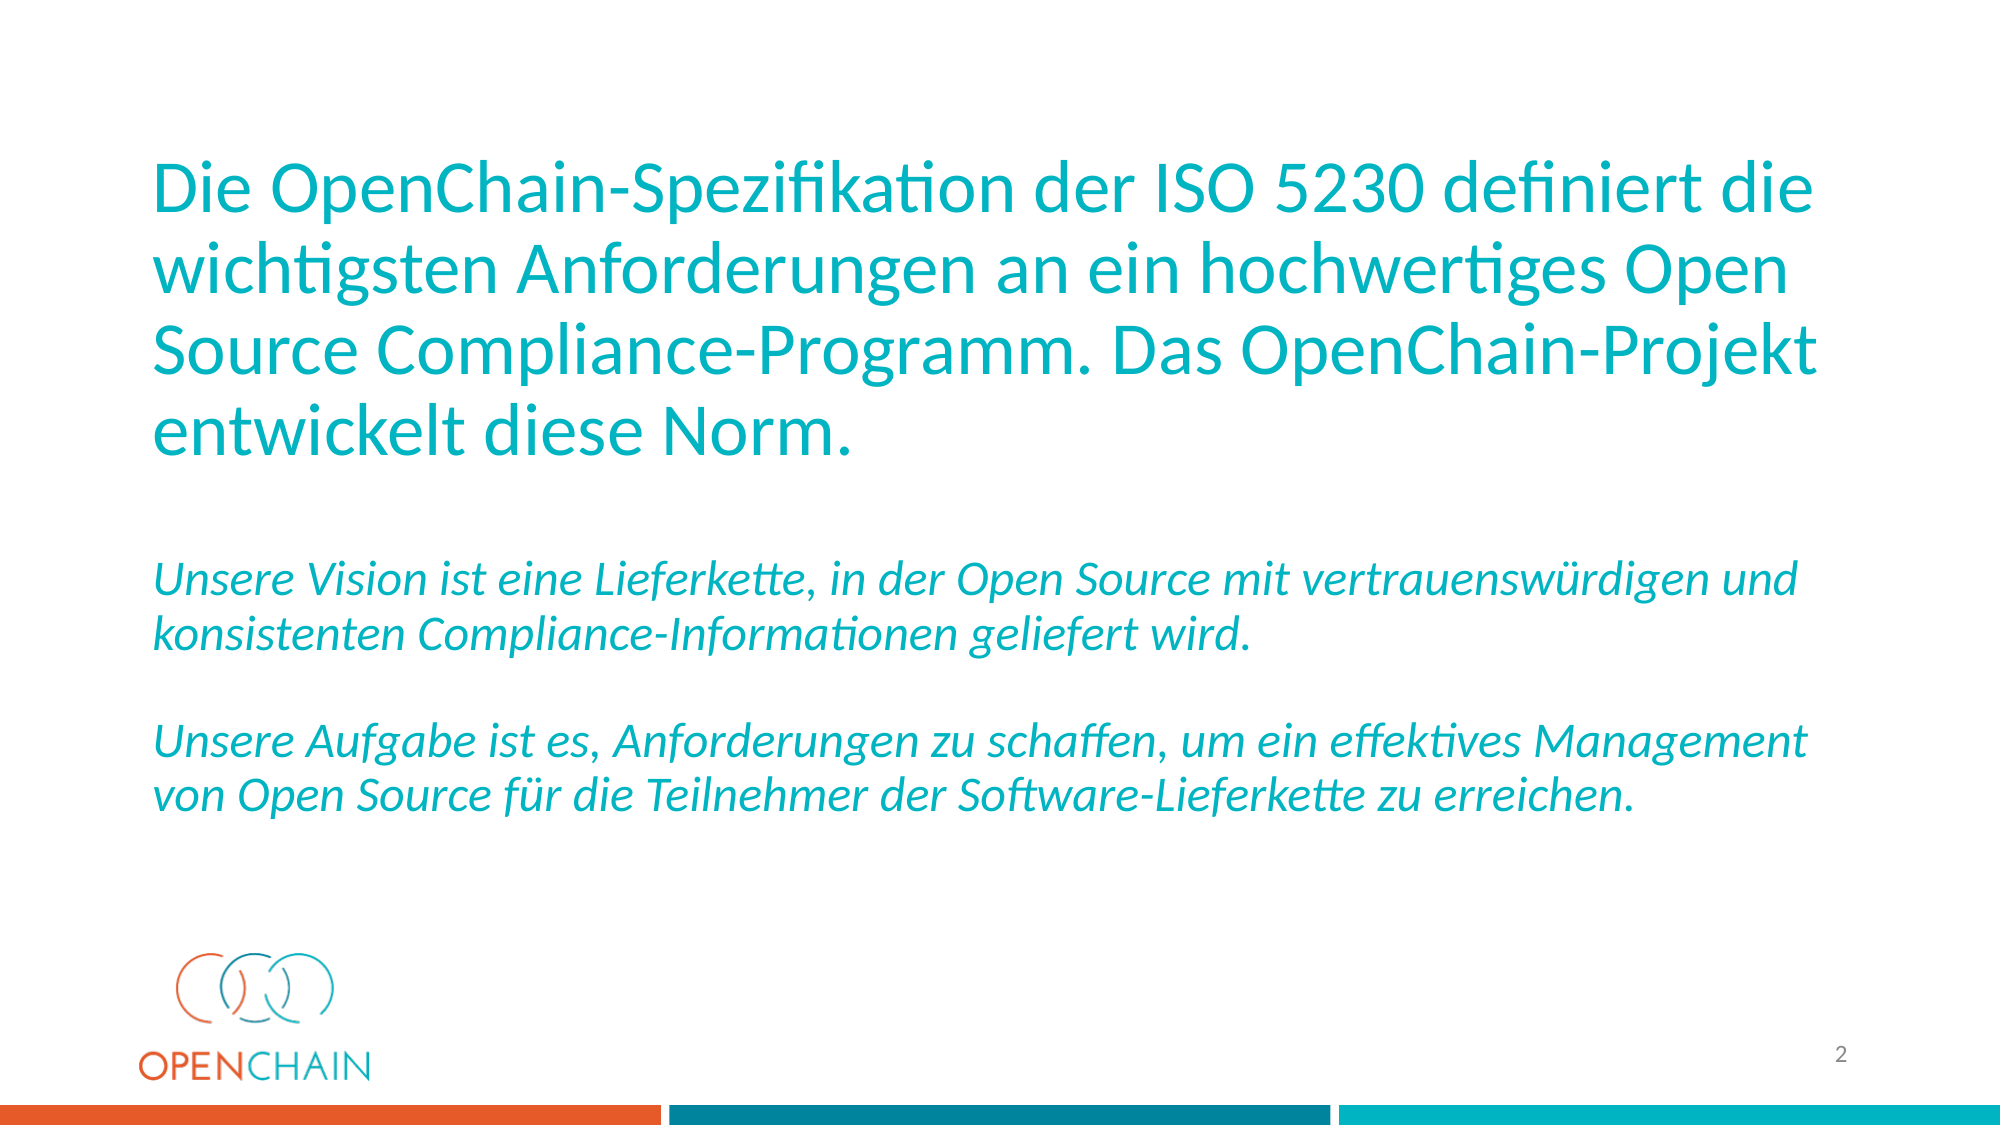

# Die OpenChain-Spezifikation der ISO 5230 definiert die wichtigsten Anforderungen an ein hochwertiges Open Source Compliance-Programm. Das OpenChain-Projekt entwickelt diese Norm. Unsere Vision ist eine Lieferkette, in der Open Source mit vertrauenswürdigen und konsistenten Compliance-Informationen geliefert wird. Unsere Aufgabe ist es, Anforderungen zu schaffen, um ein effektives Management von Open Source für die Teilnehmer der Software-Lieferkette zu erreichen.
2